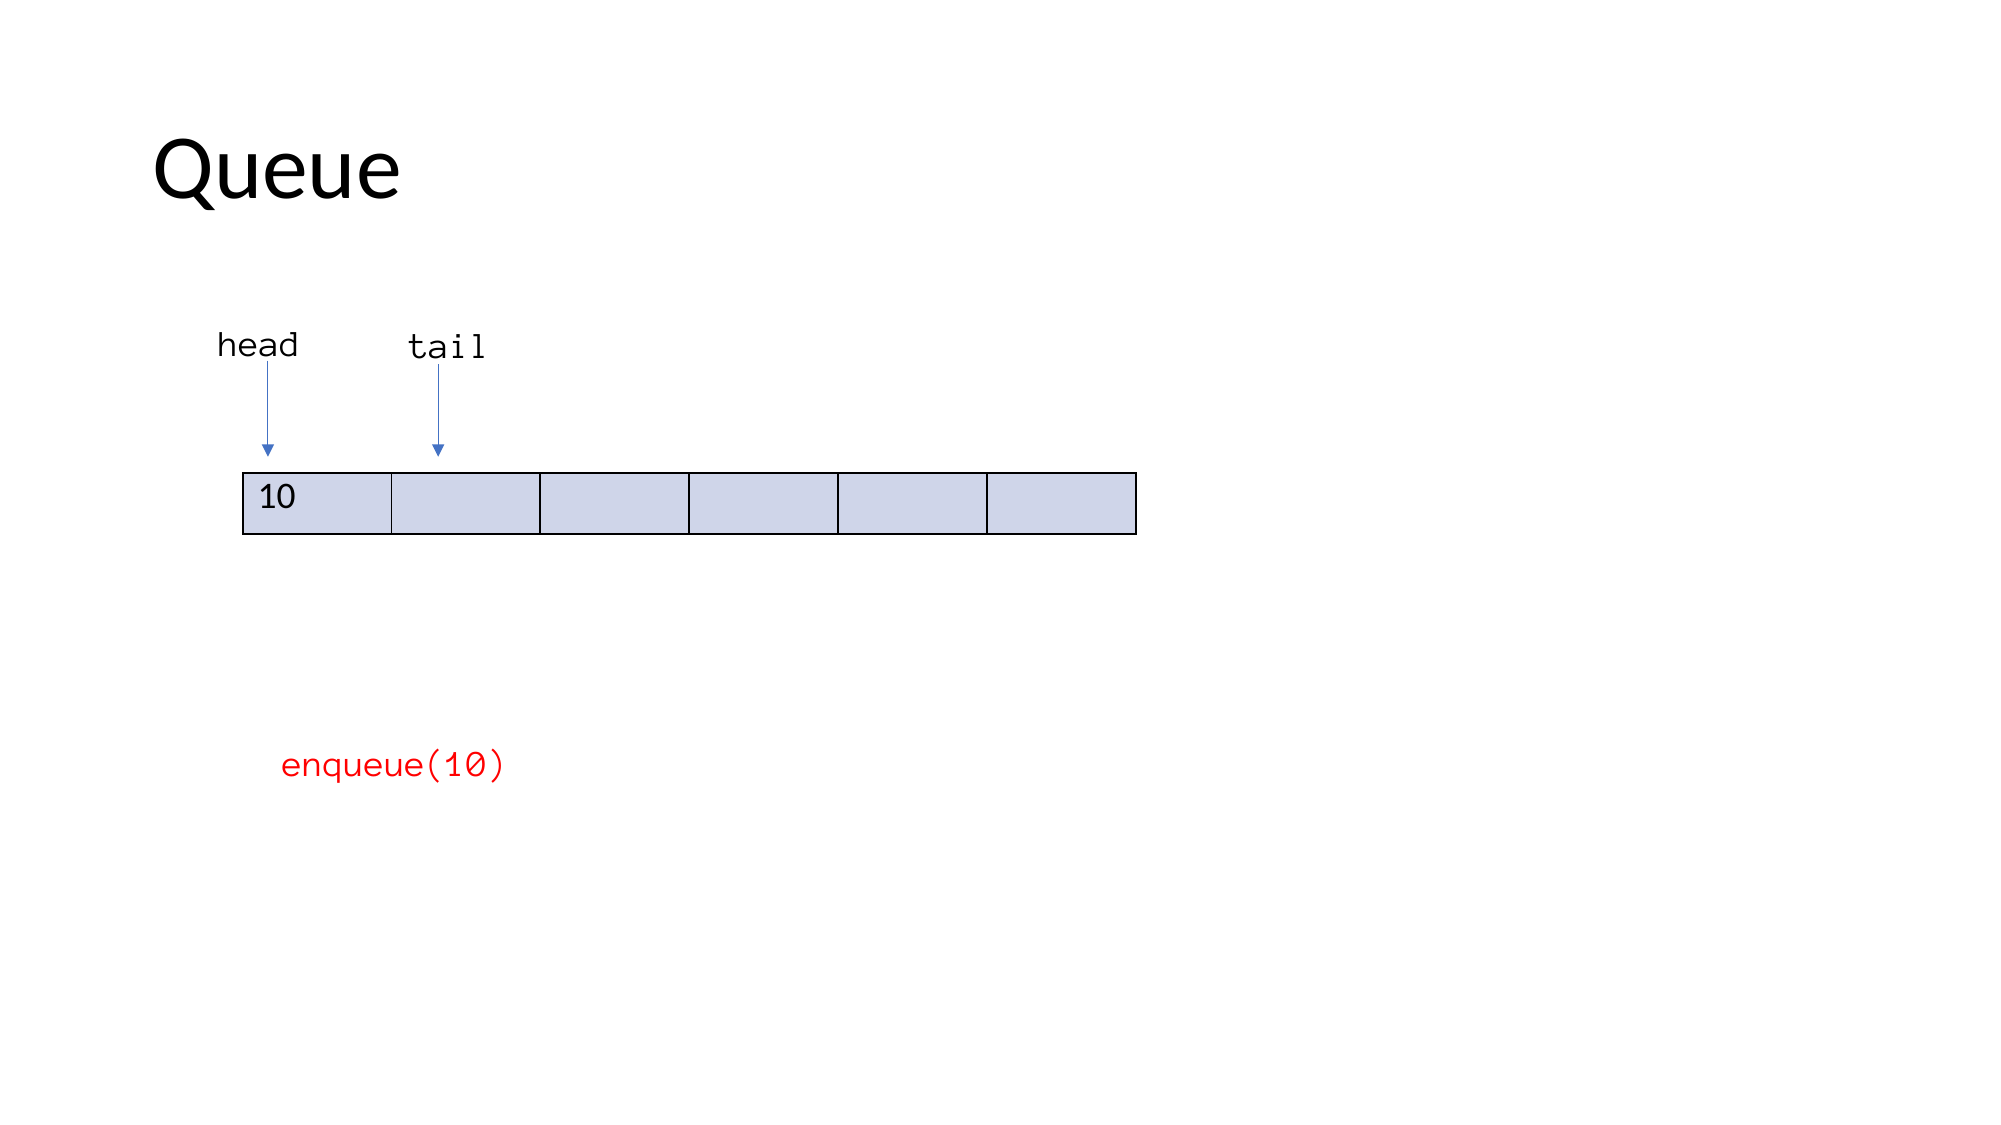

# Queue
head
tail
| 10 |  |  |  |  |  |
| --- | --- | --- | --- | --- | --- |
enqueue(10)